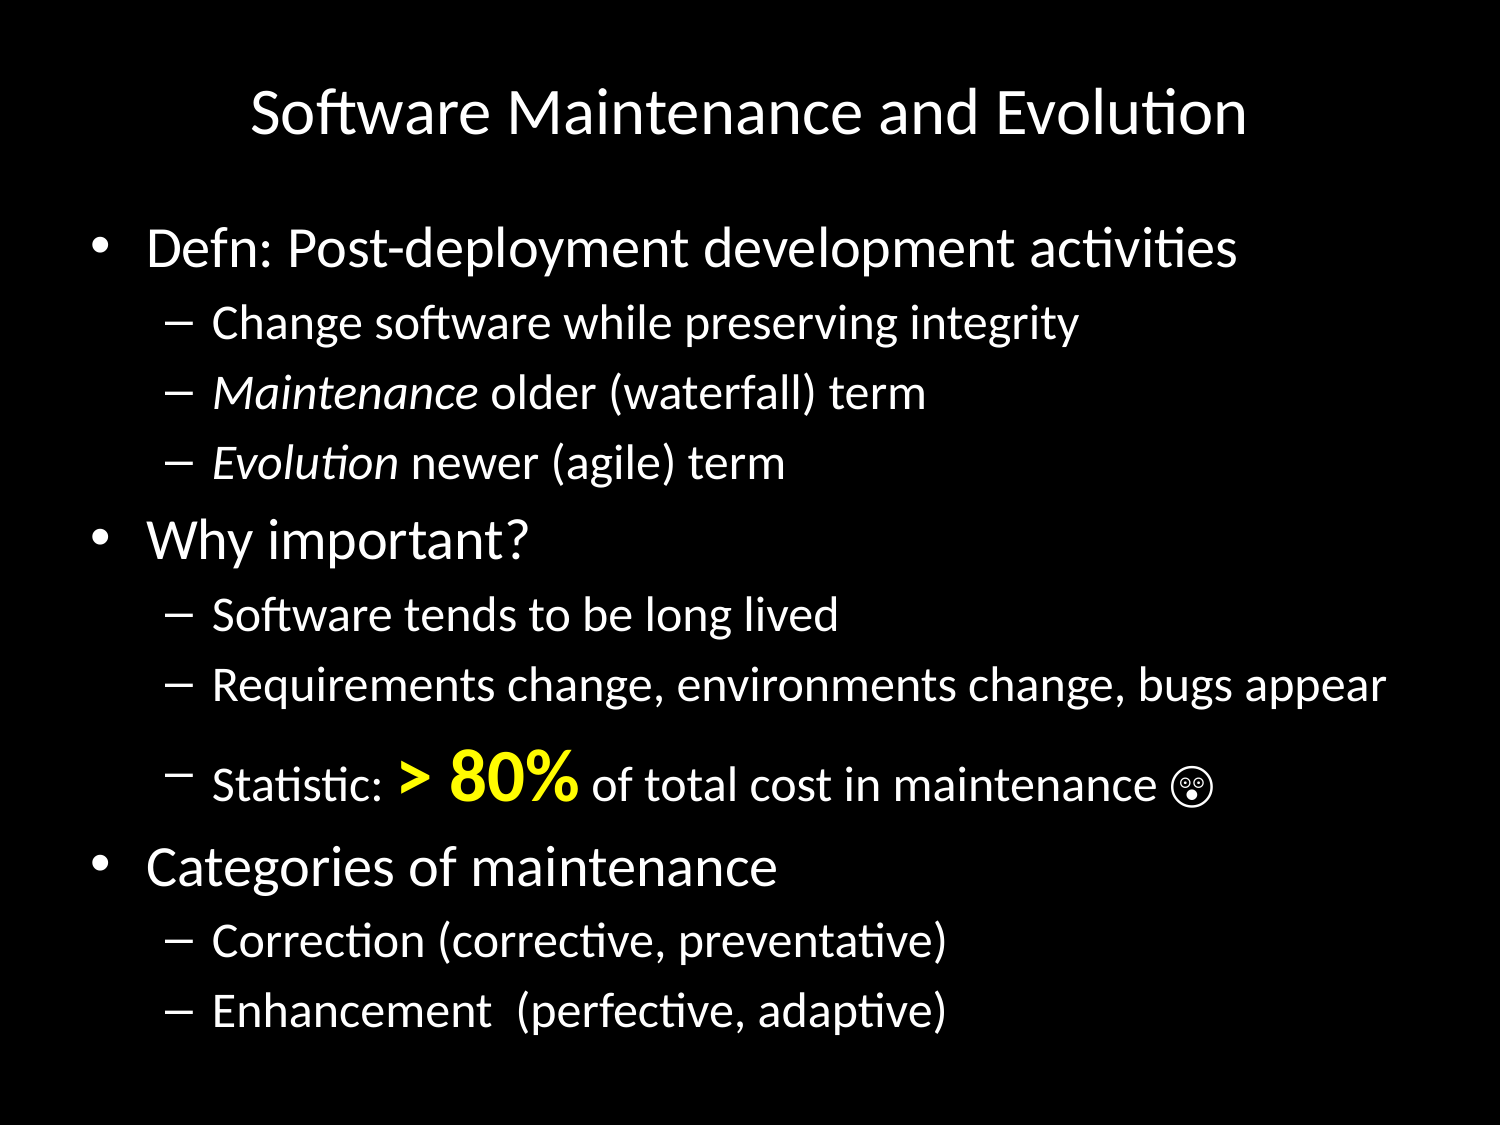

# Software Maintenance and Evolution
Defn: Post-deployment development activities
Change software while preserving integrity
Maintenance older (waterfall) term
Evolution newer (agile) term
Why important?
Software tends to be long lived
Requirements change, environments change, bugs appear
Statistic: > 80% of total cost in maintenance 😲
Categories of maintenance
Correction (corrective, preventative)
Enhancement  (perfective, adaptive)